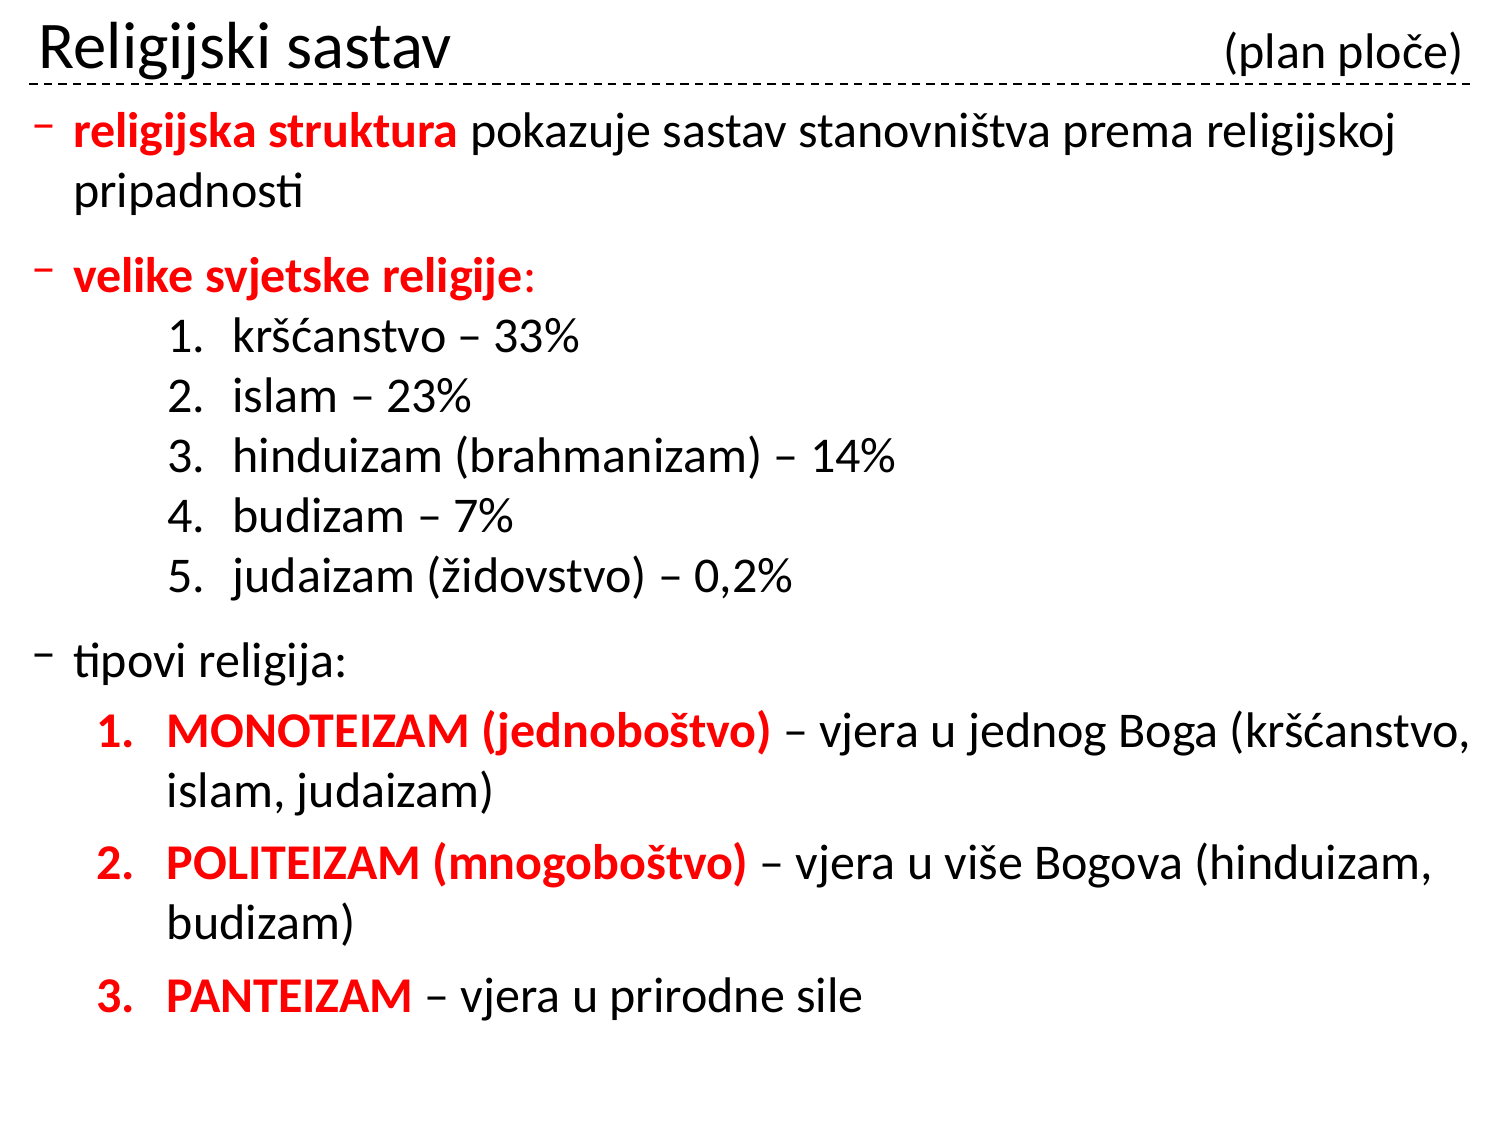

# Religijski sastav					         (plan ploče)
religijska struktura pokazuje sastav stanovništva prema religijskoj pripadnosti
velike svjetske religije:
kršćanstvo – 33%
islam – 23%
hinduizam (brahmanizam) – 14%
budizam – 7%
judaizam (židovstvo) – 0,2%
tipovi religija:
MONOTEIZAM (jednoboštvo) – vjera u jednog Boga (kršćanstvo, islam, judaizam)
POLITEIZAM (mnogoboštvo) – vjera u više Bogova (hinduizam, budizam)
PANTEIZAM – vjera u prirodne sile